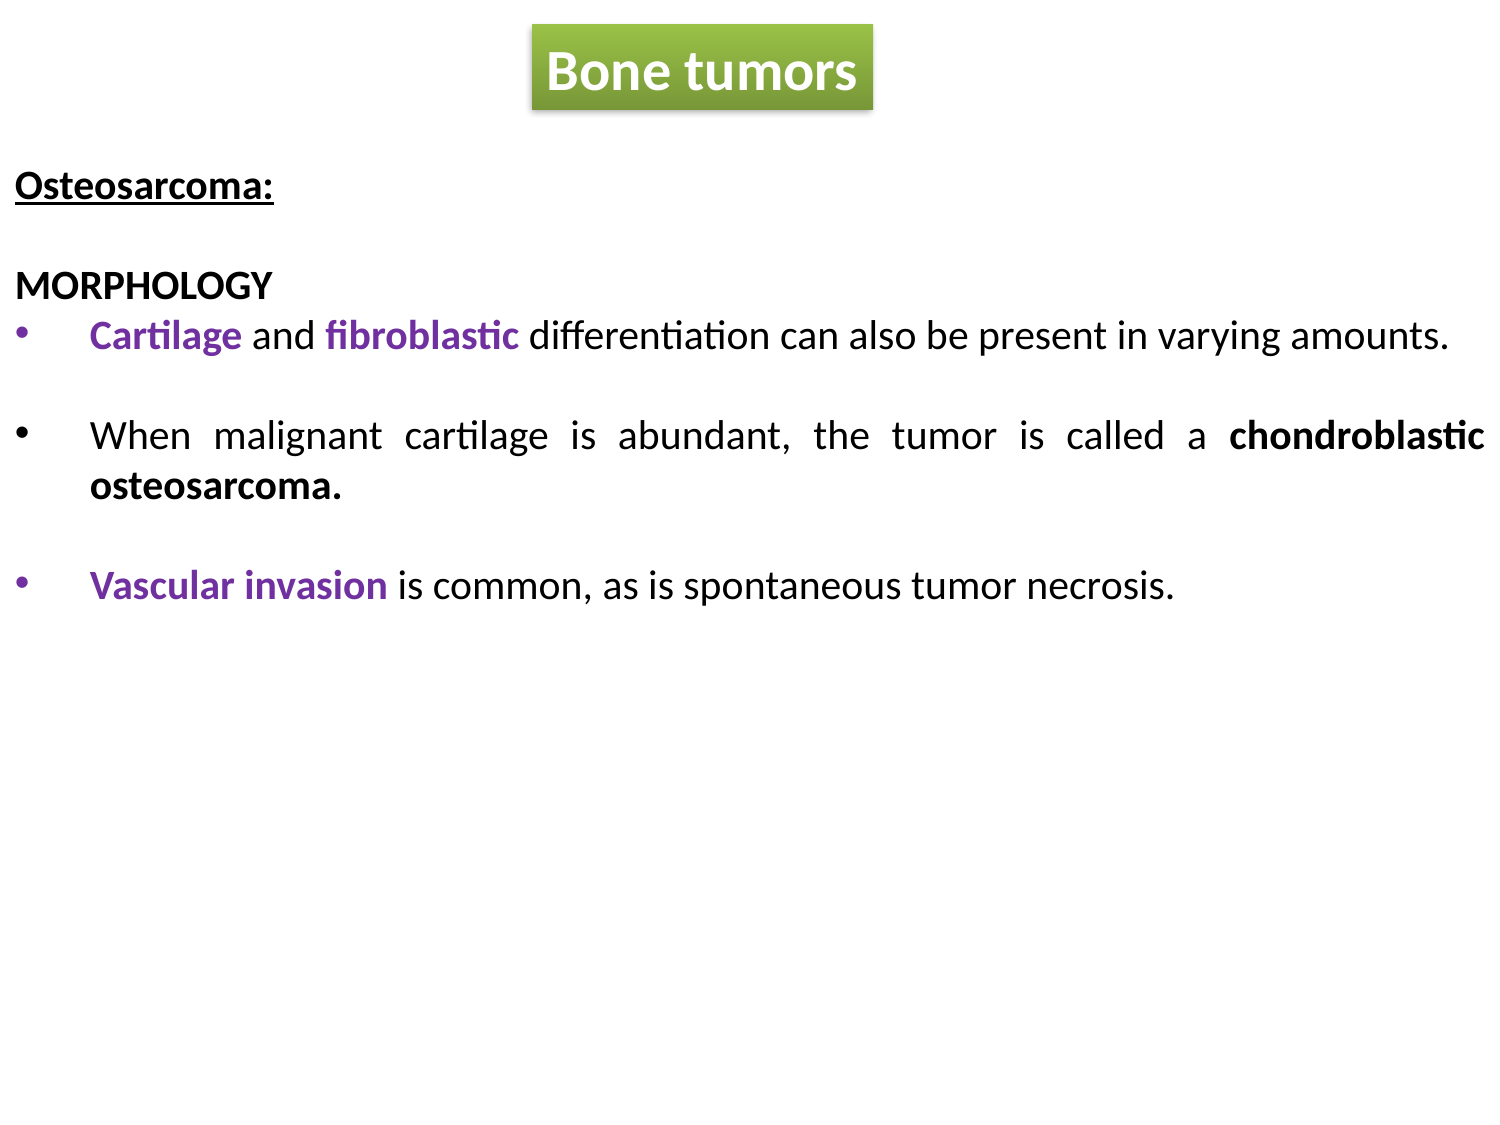

Bone tumors
Osteosarcoma:

MORPHOLOGY
Cartilage and fibroblastic differentiation can also be present in varying amounts.

When malignant cartilage is abundant, the tumor is called a chondroblastic osteosarcoma.

Vascular invasion is common, as is spontaneous tumor necrosis.